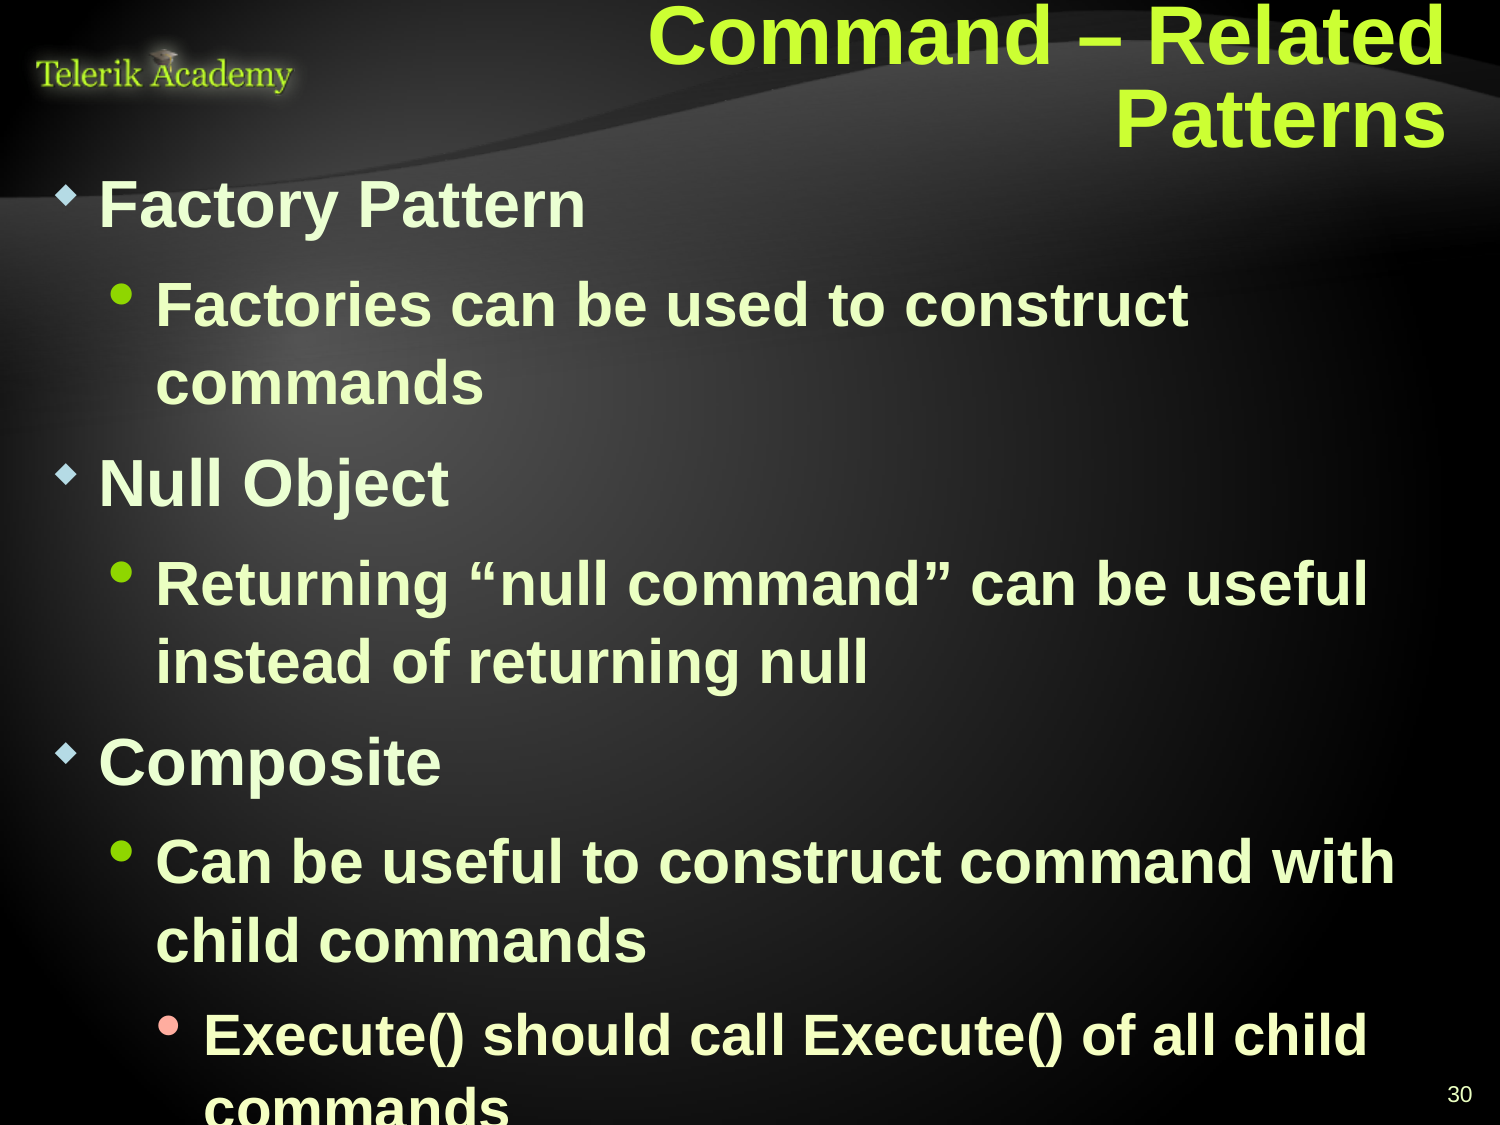

# Command – Related Patterns
Factory Pattern
Factories can be used to construct commands
Null Object
Returning “null command” can be useful instead of returning null
Composite
Can be useful to construct command with child commands
Execute() should call Execute() of all child commands
30